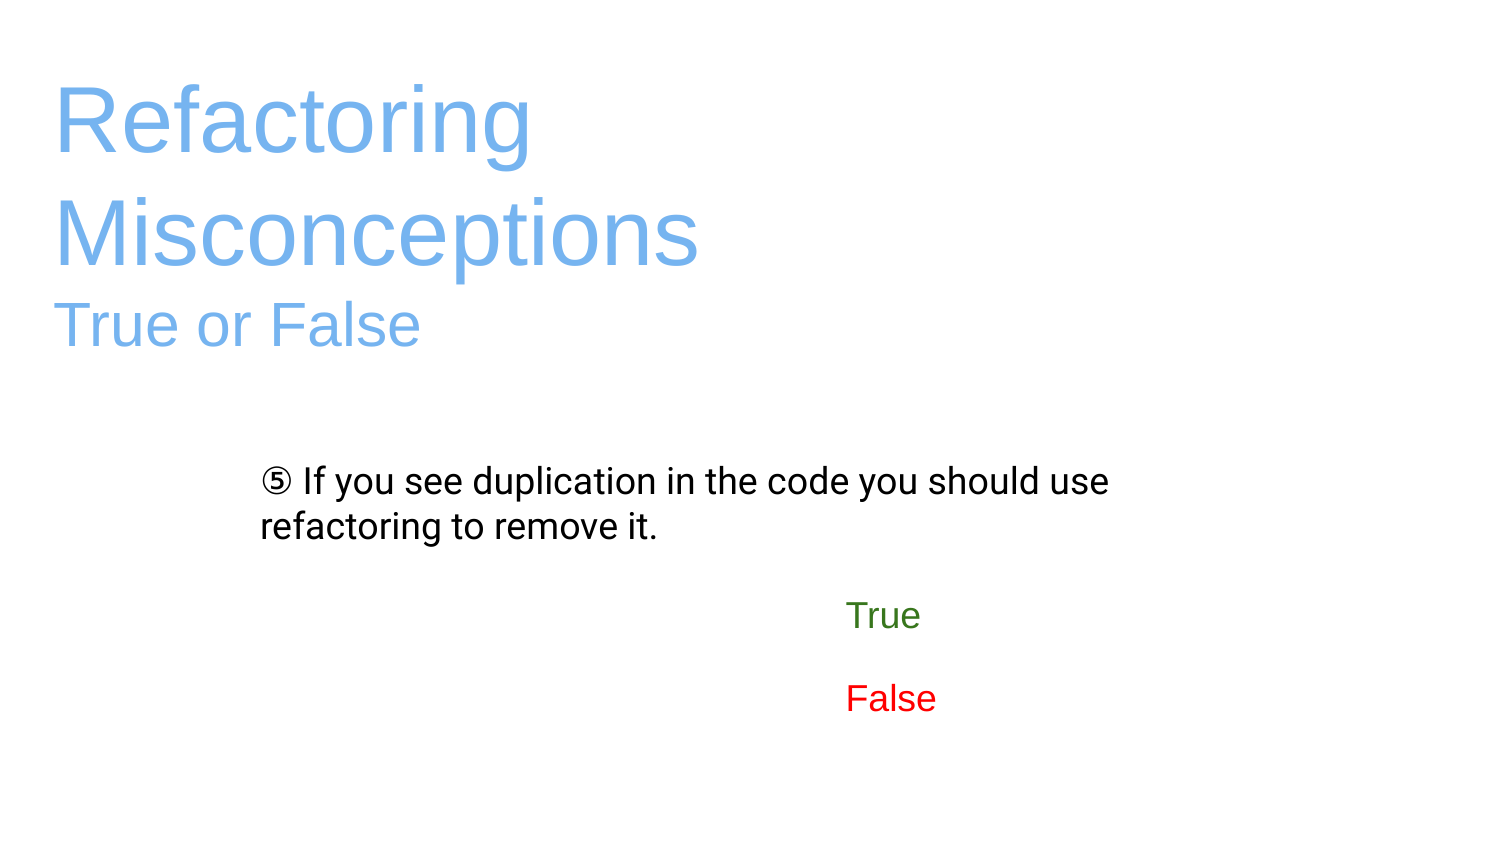

# Refactoring Misconceptions
True or False
⑤ If you see duplication in the code you should use refactoring to remove it.
True
False